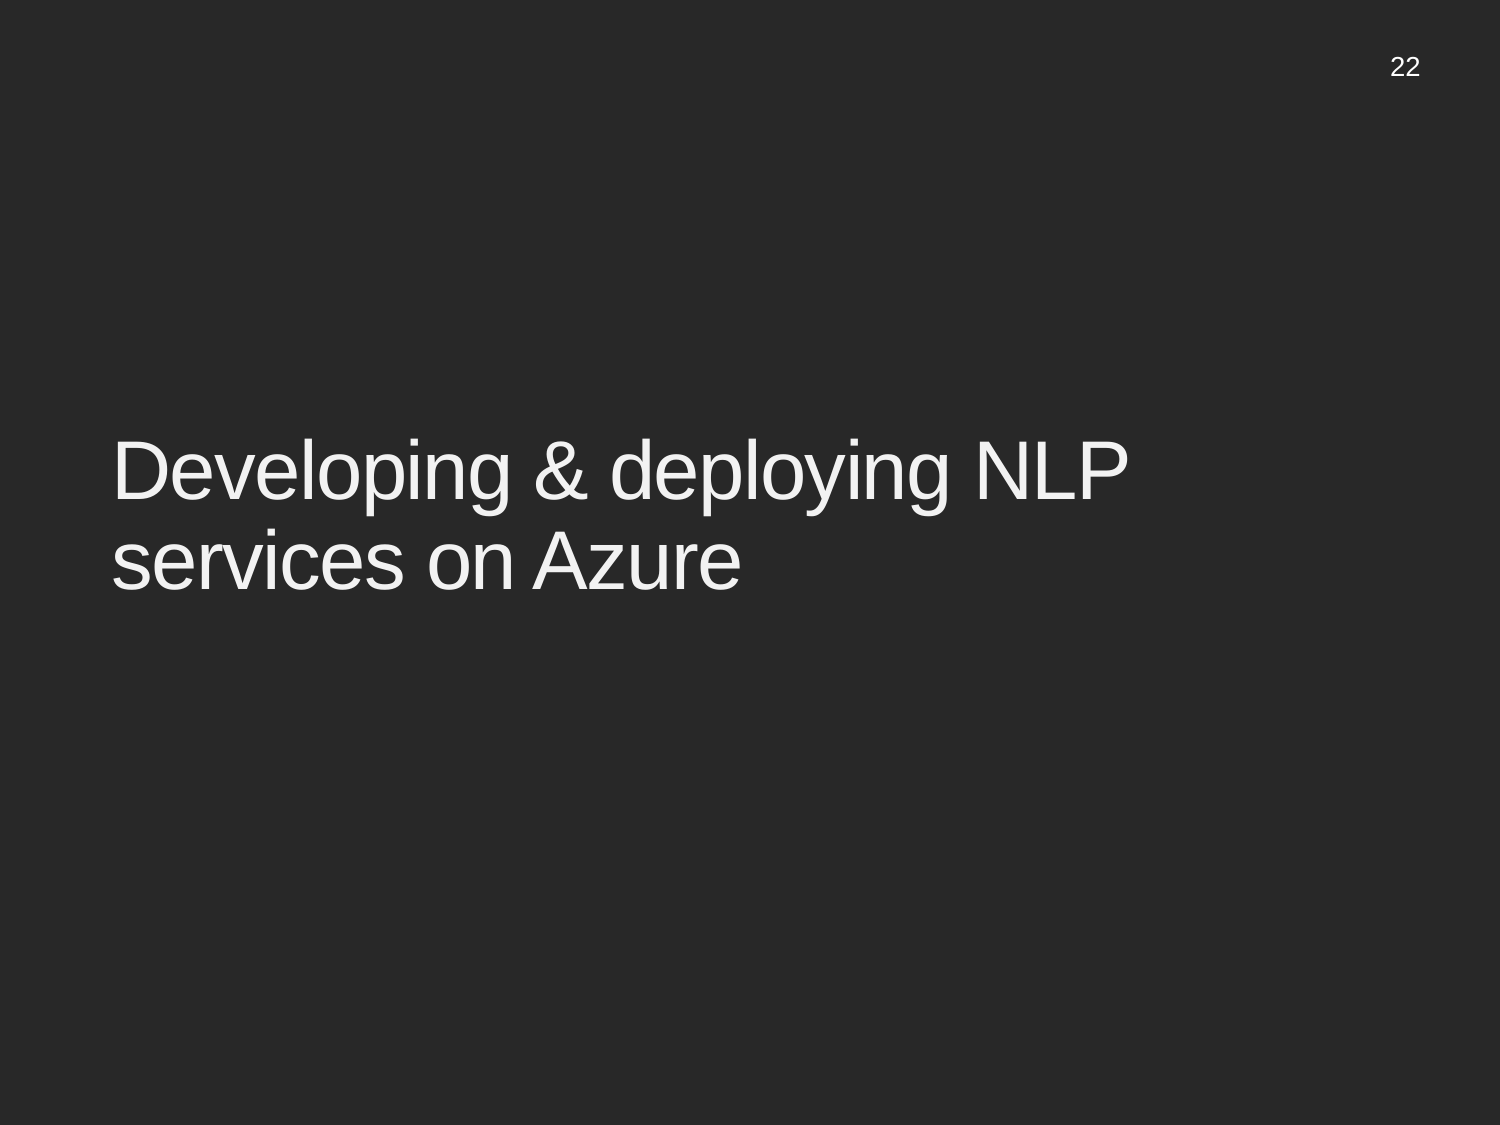

22
# Developing & deploying NLP services on Azure